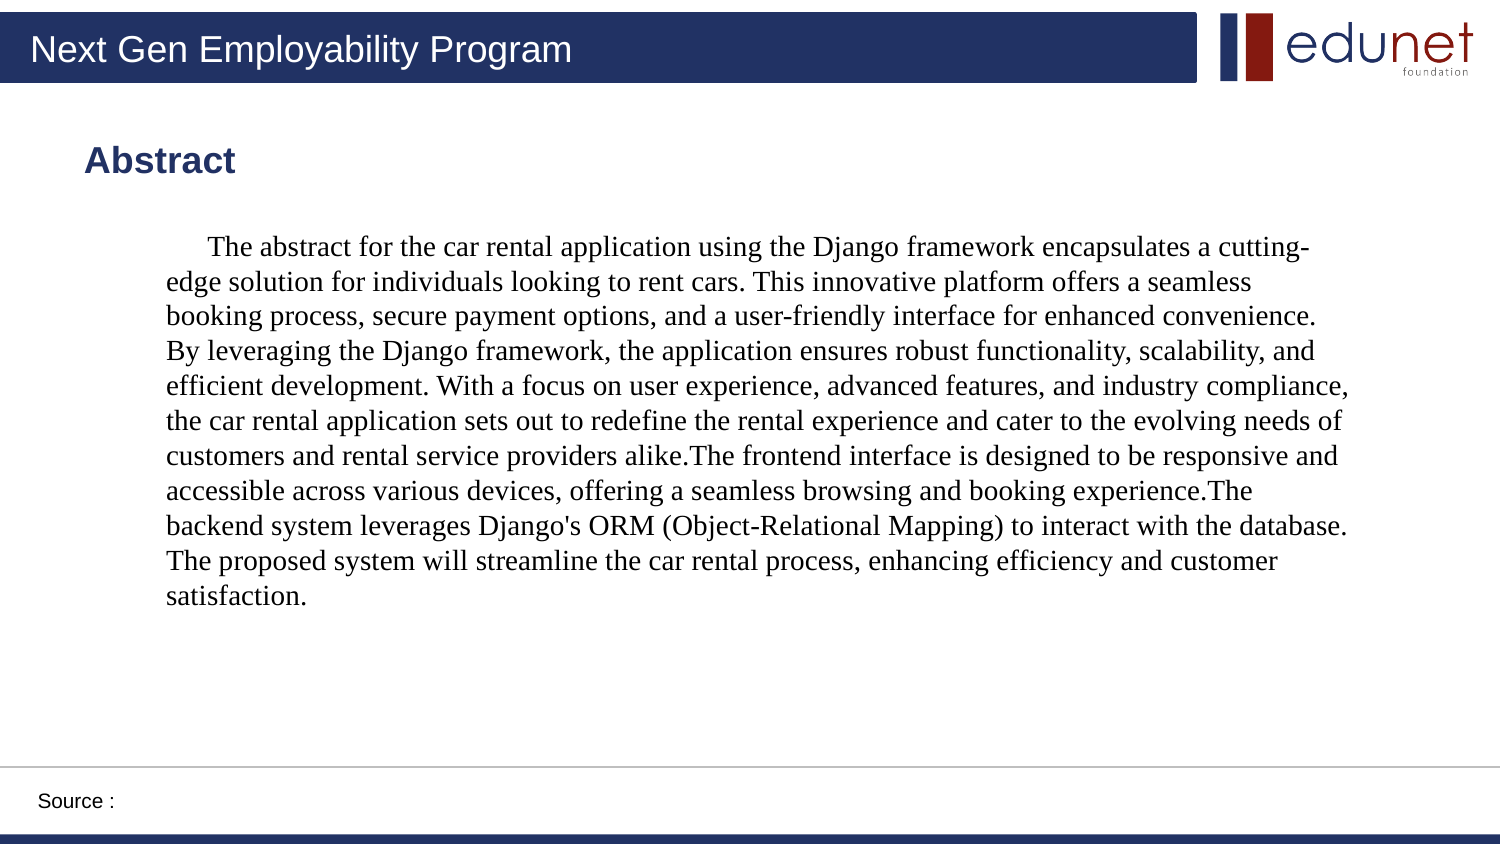

Abstract
     The abstract for the car rental application using the Django framework encapsulates a cutting-edge solution for individuals looking to rent cars. This innovative platform offers a seamless booking process, secure payment options, and a user-friendly interface for enhanced convenience. By leveraging the Django framework, the application ensures robust functionality, scalability, and efficient development. With a focus on user experience, advanced features, and industry compliance, the car rental application sets out to redefine the rental experience and cater to the evolving needs of customers and rental service providers alike.The frontend interface is designed to be responsive and accessible across various devices, offering a seamless browsing and booking experience.The backend system leverages Django's ORM (Object-Relational Mapping) to interact with the database. The proposed system will streamline the car rental process, enhancing efficiency and customer satisfaction.
Source :